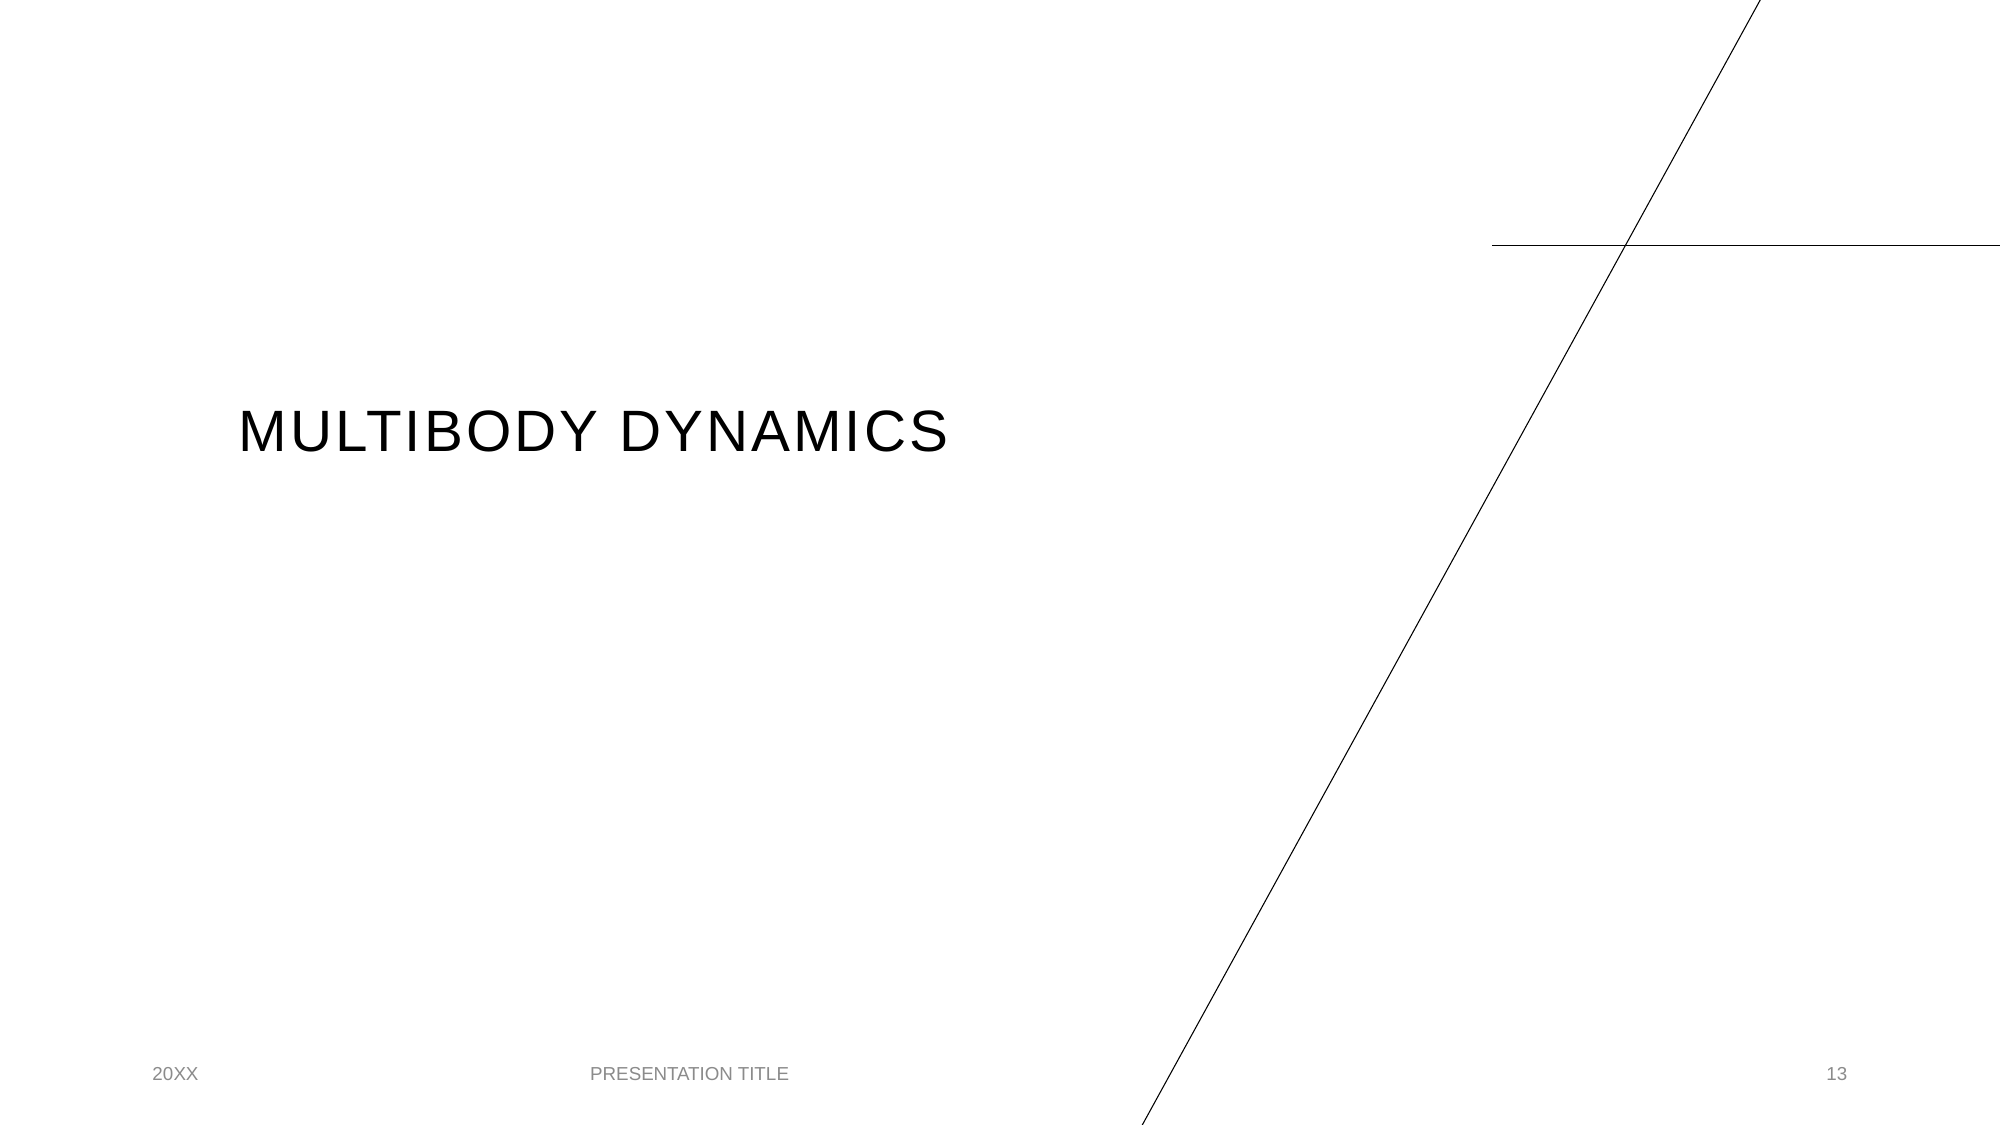

# MultiBody dynamics

20XX
PRESENTATION TITLE
13